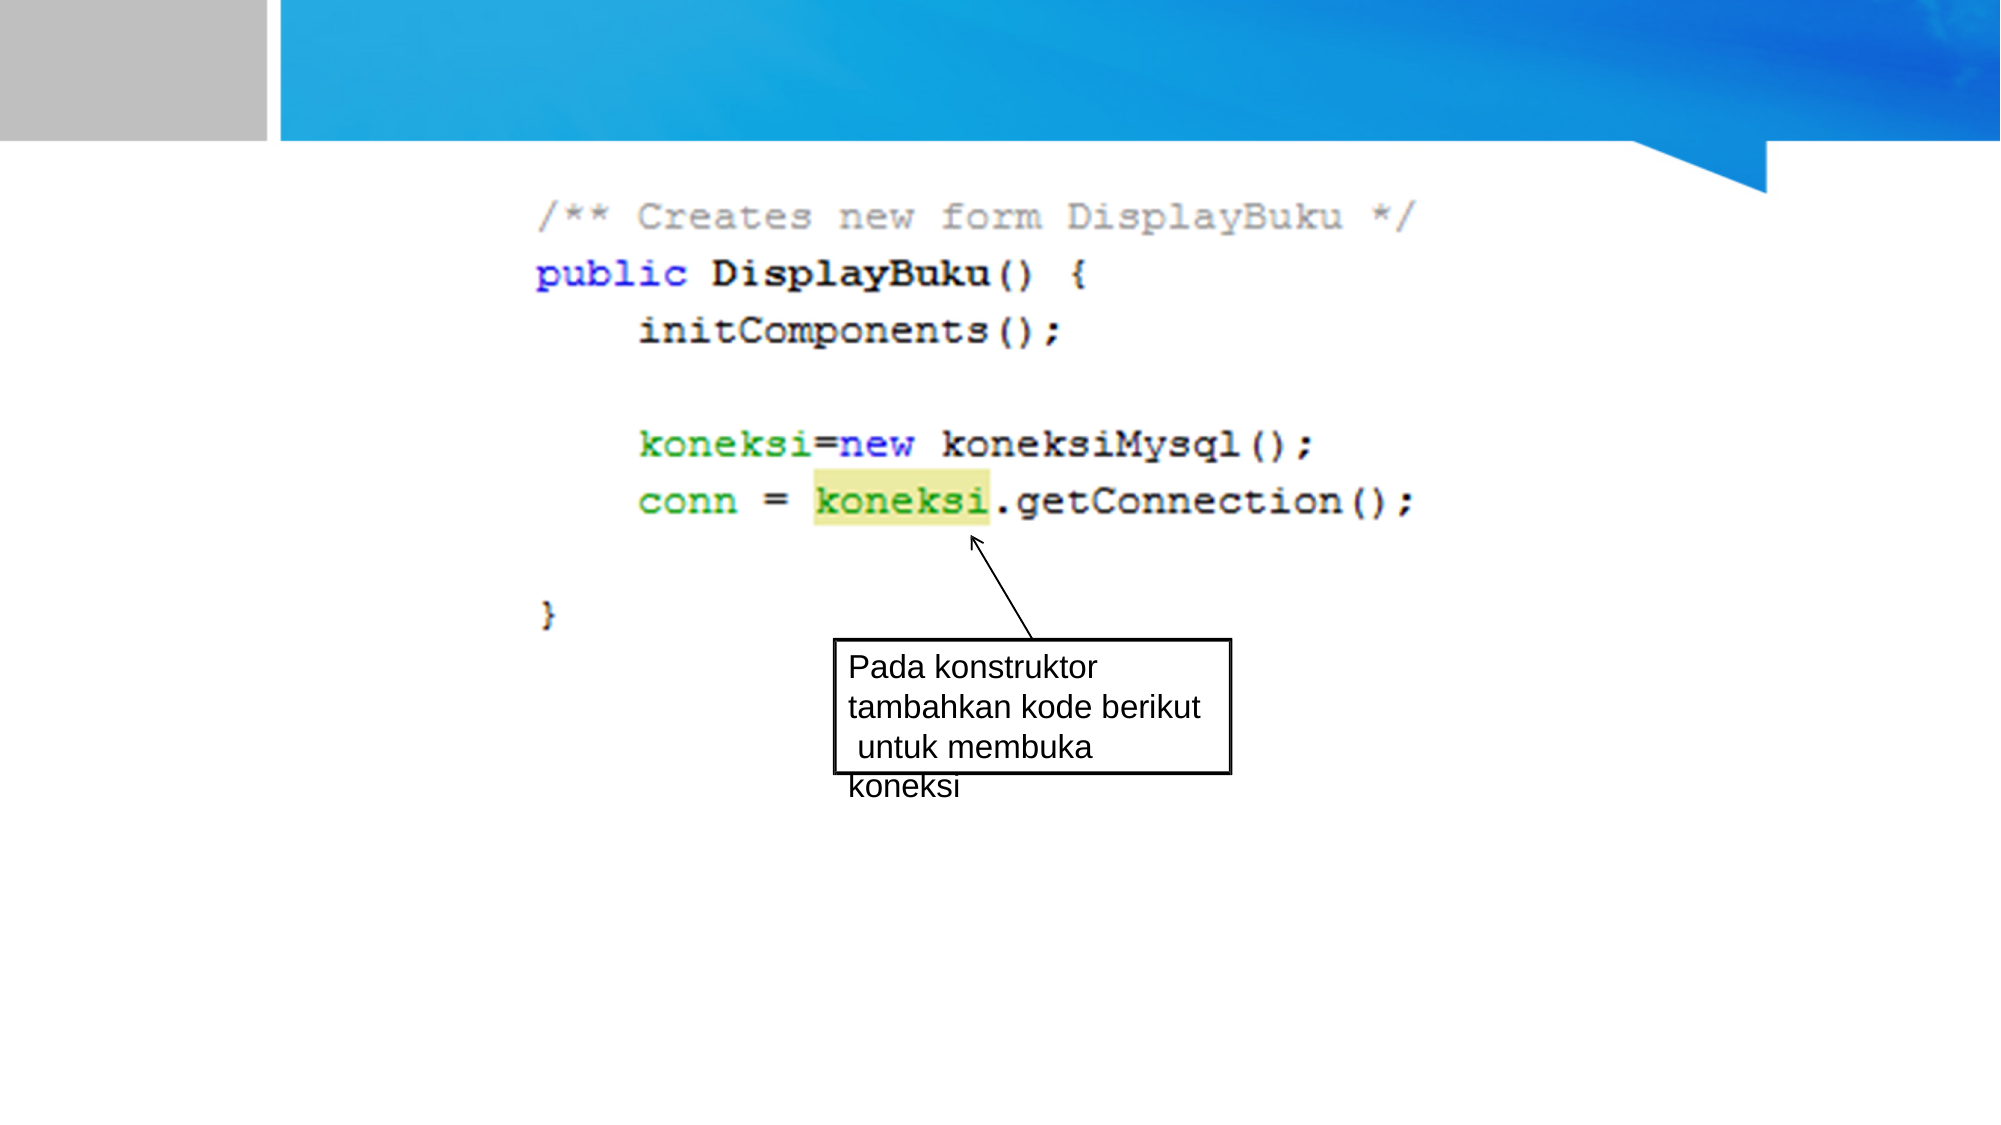

Pada konstruktor  tambahkan kode berikut  untuk membuka koneksi